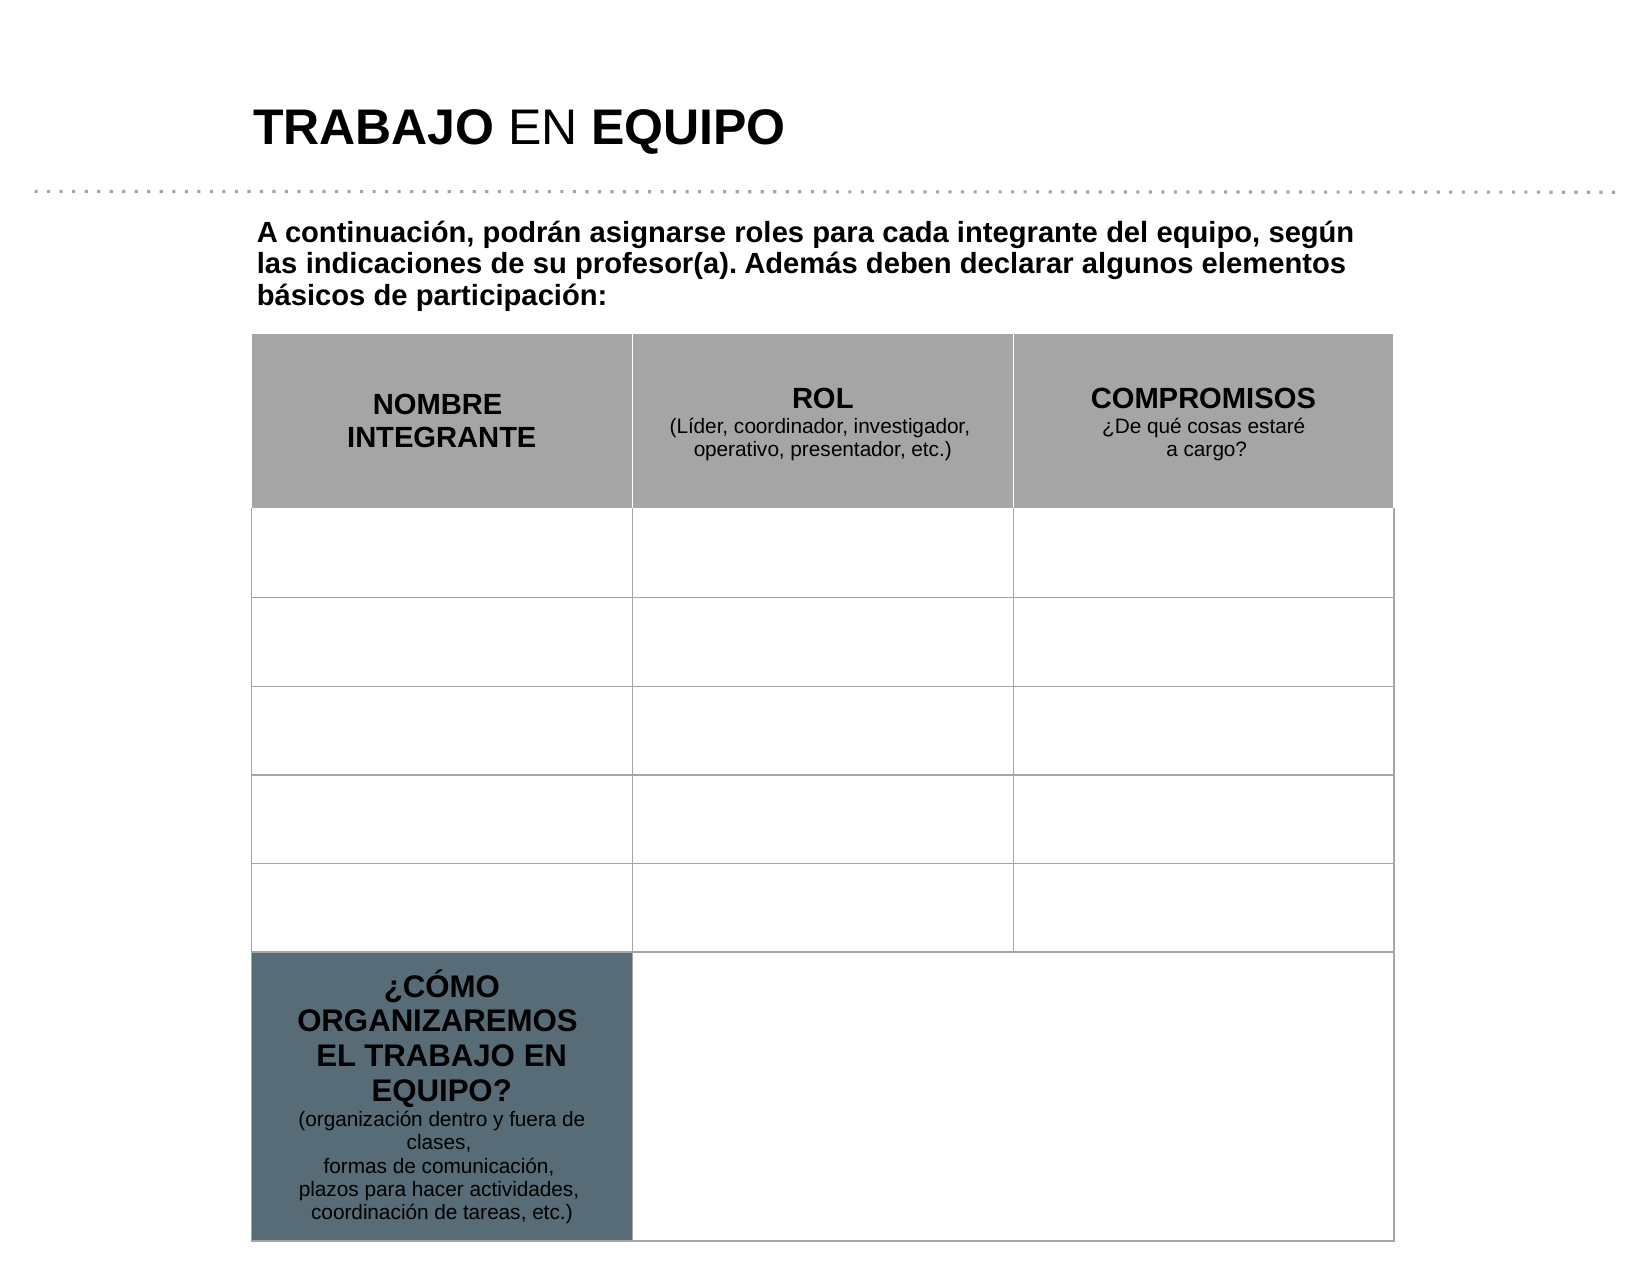

TRABAJO EN EQUIPO
A continuación, podrán asignarse roles para cada integrante del equipo, según las indicaciones de su profesor(a). Además deben declarar algunos elementos básicos de participación:

| NOMBRE INTEGRANTE | ROL (Líder, coordinador, investigador, operativo, presentador, etc.) | COMPROMISOS ¿De qué cosas estaré a cargo? |
| --- | --- | --- |
|  |  |  |
|  |  |  |
|  |  |  |
|  |  |  |
|  |  |  |
| ¿CÓMO ORGANIZAREMOS EL TRABAJO EN EQUIPO? (organización dentro y fuera de clases, formas de comunicación, plazos para hacer actividades, coordinación de tareas, etc.) |  |  |